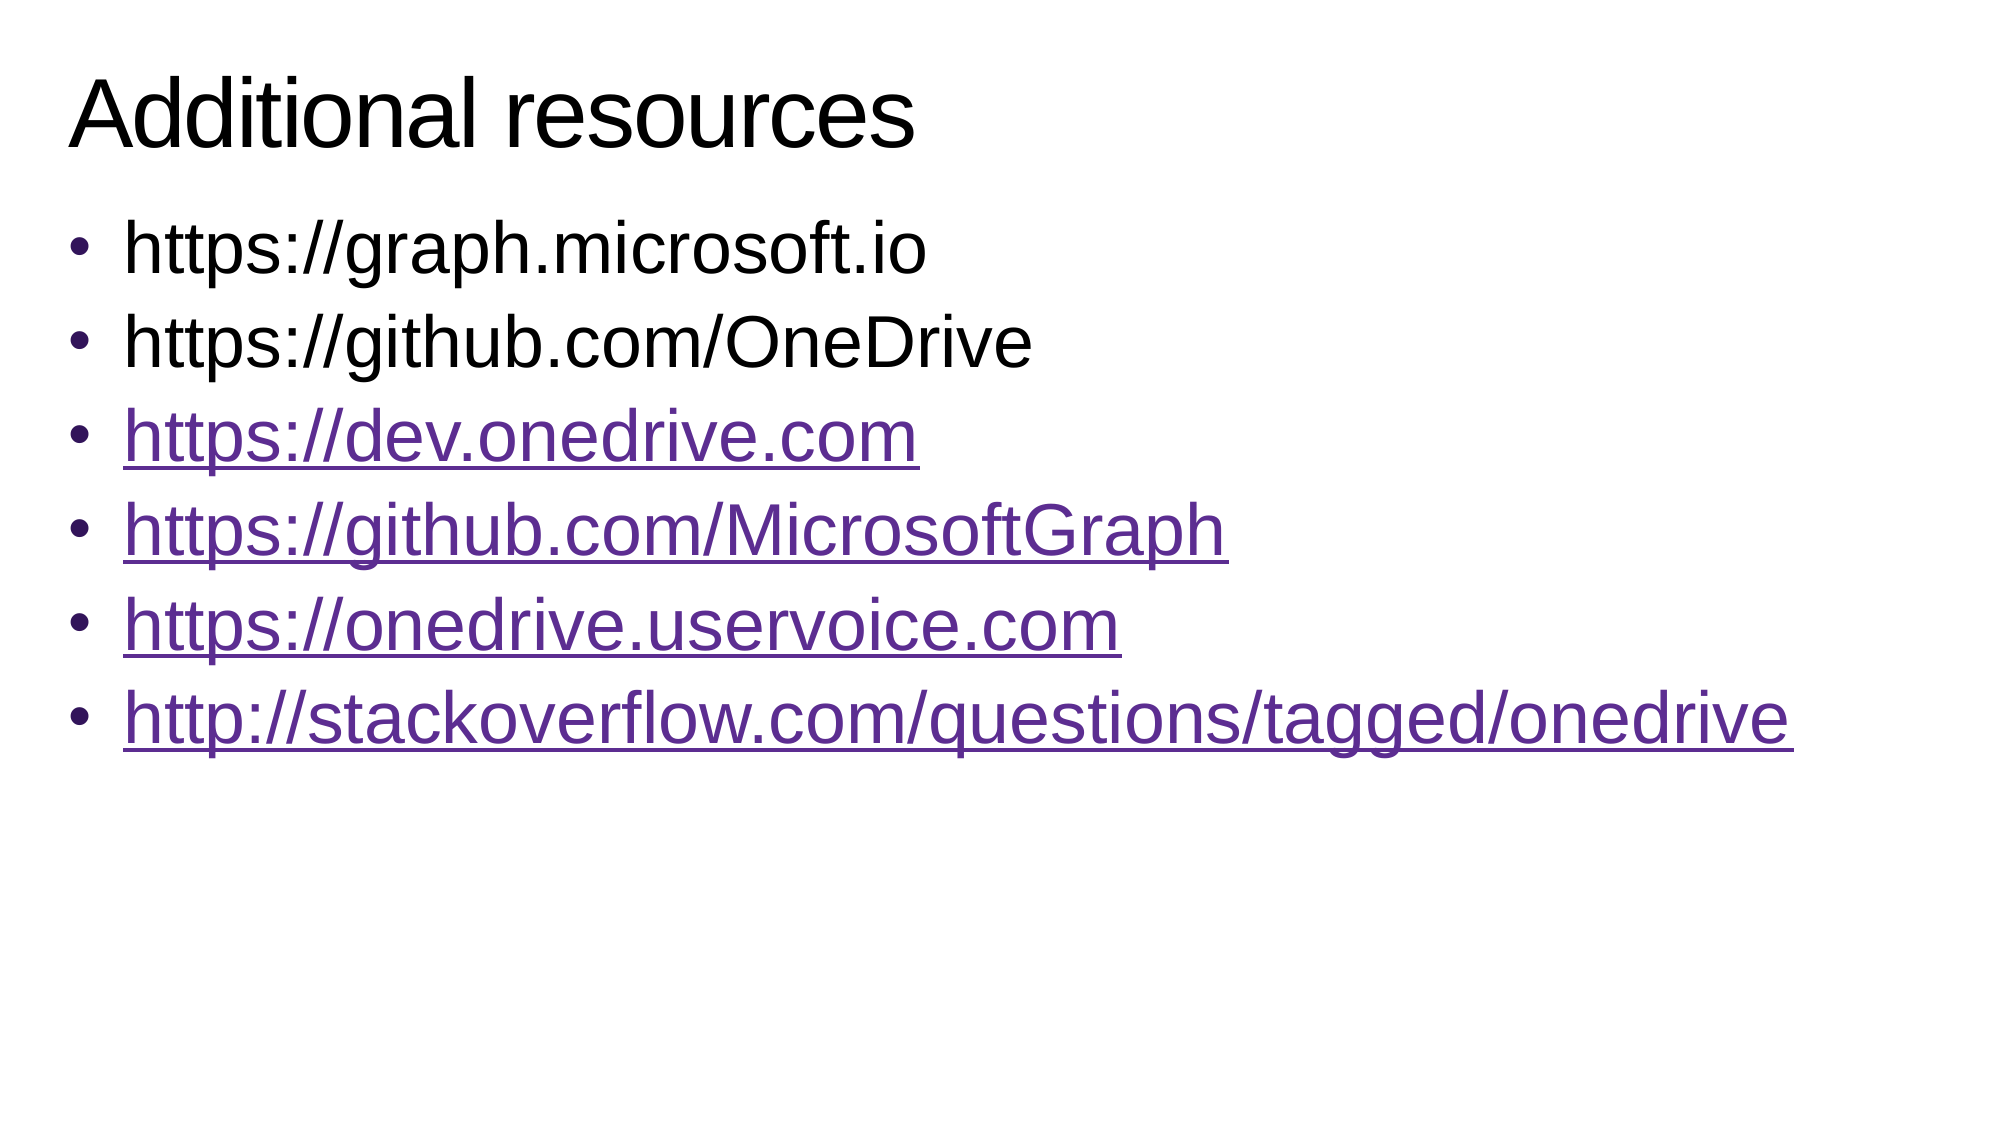

# Additional resources
https://graph.microsoft.io
https://github.com/OneDrive
https://dev.onedrive.com
https://github.com/MicrosoftGraph
https://onedrive.uservoice.com
http://stackoverflow.com/questions/tagged/onedrive